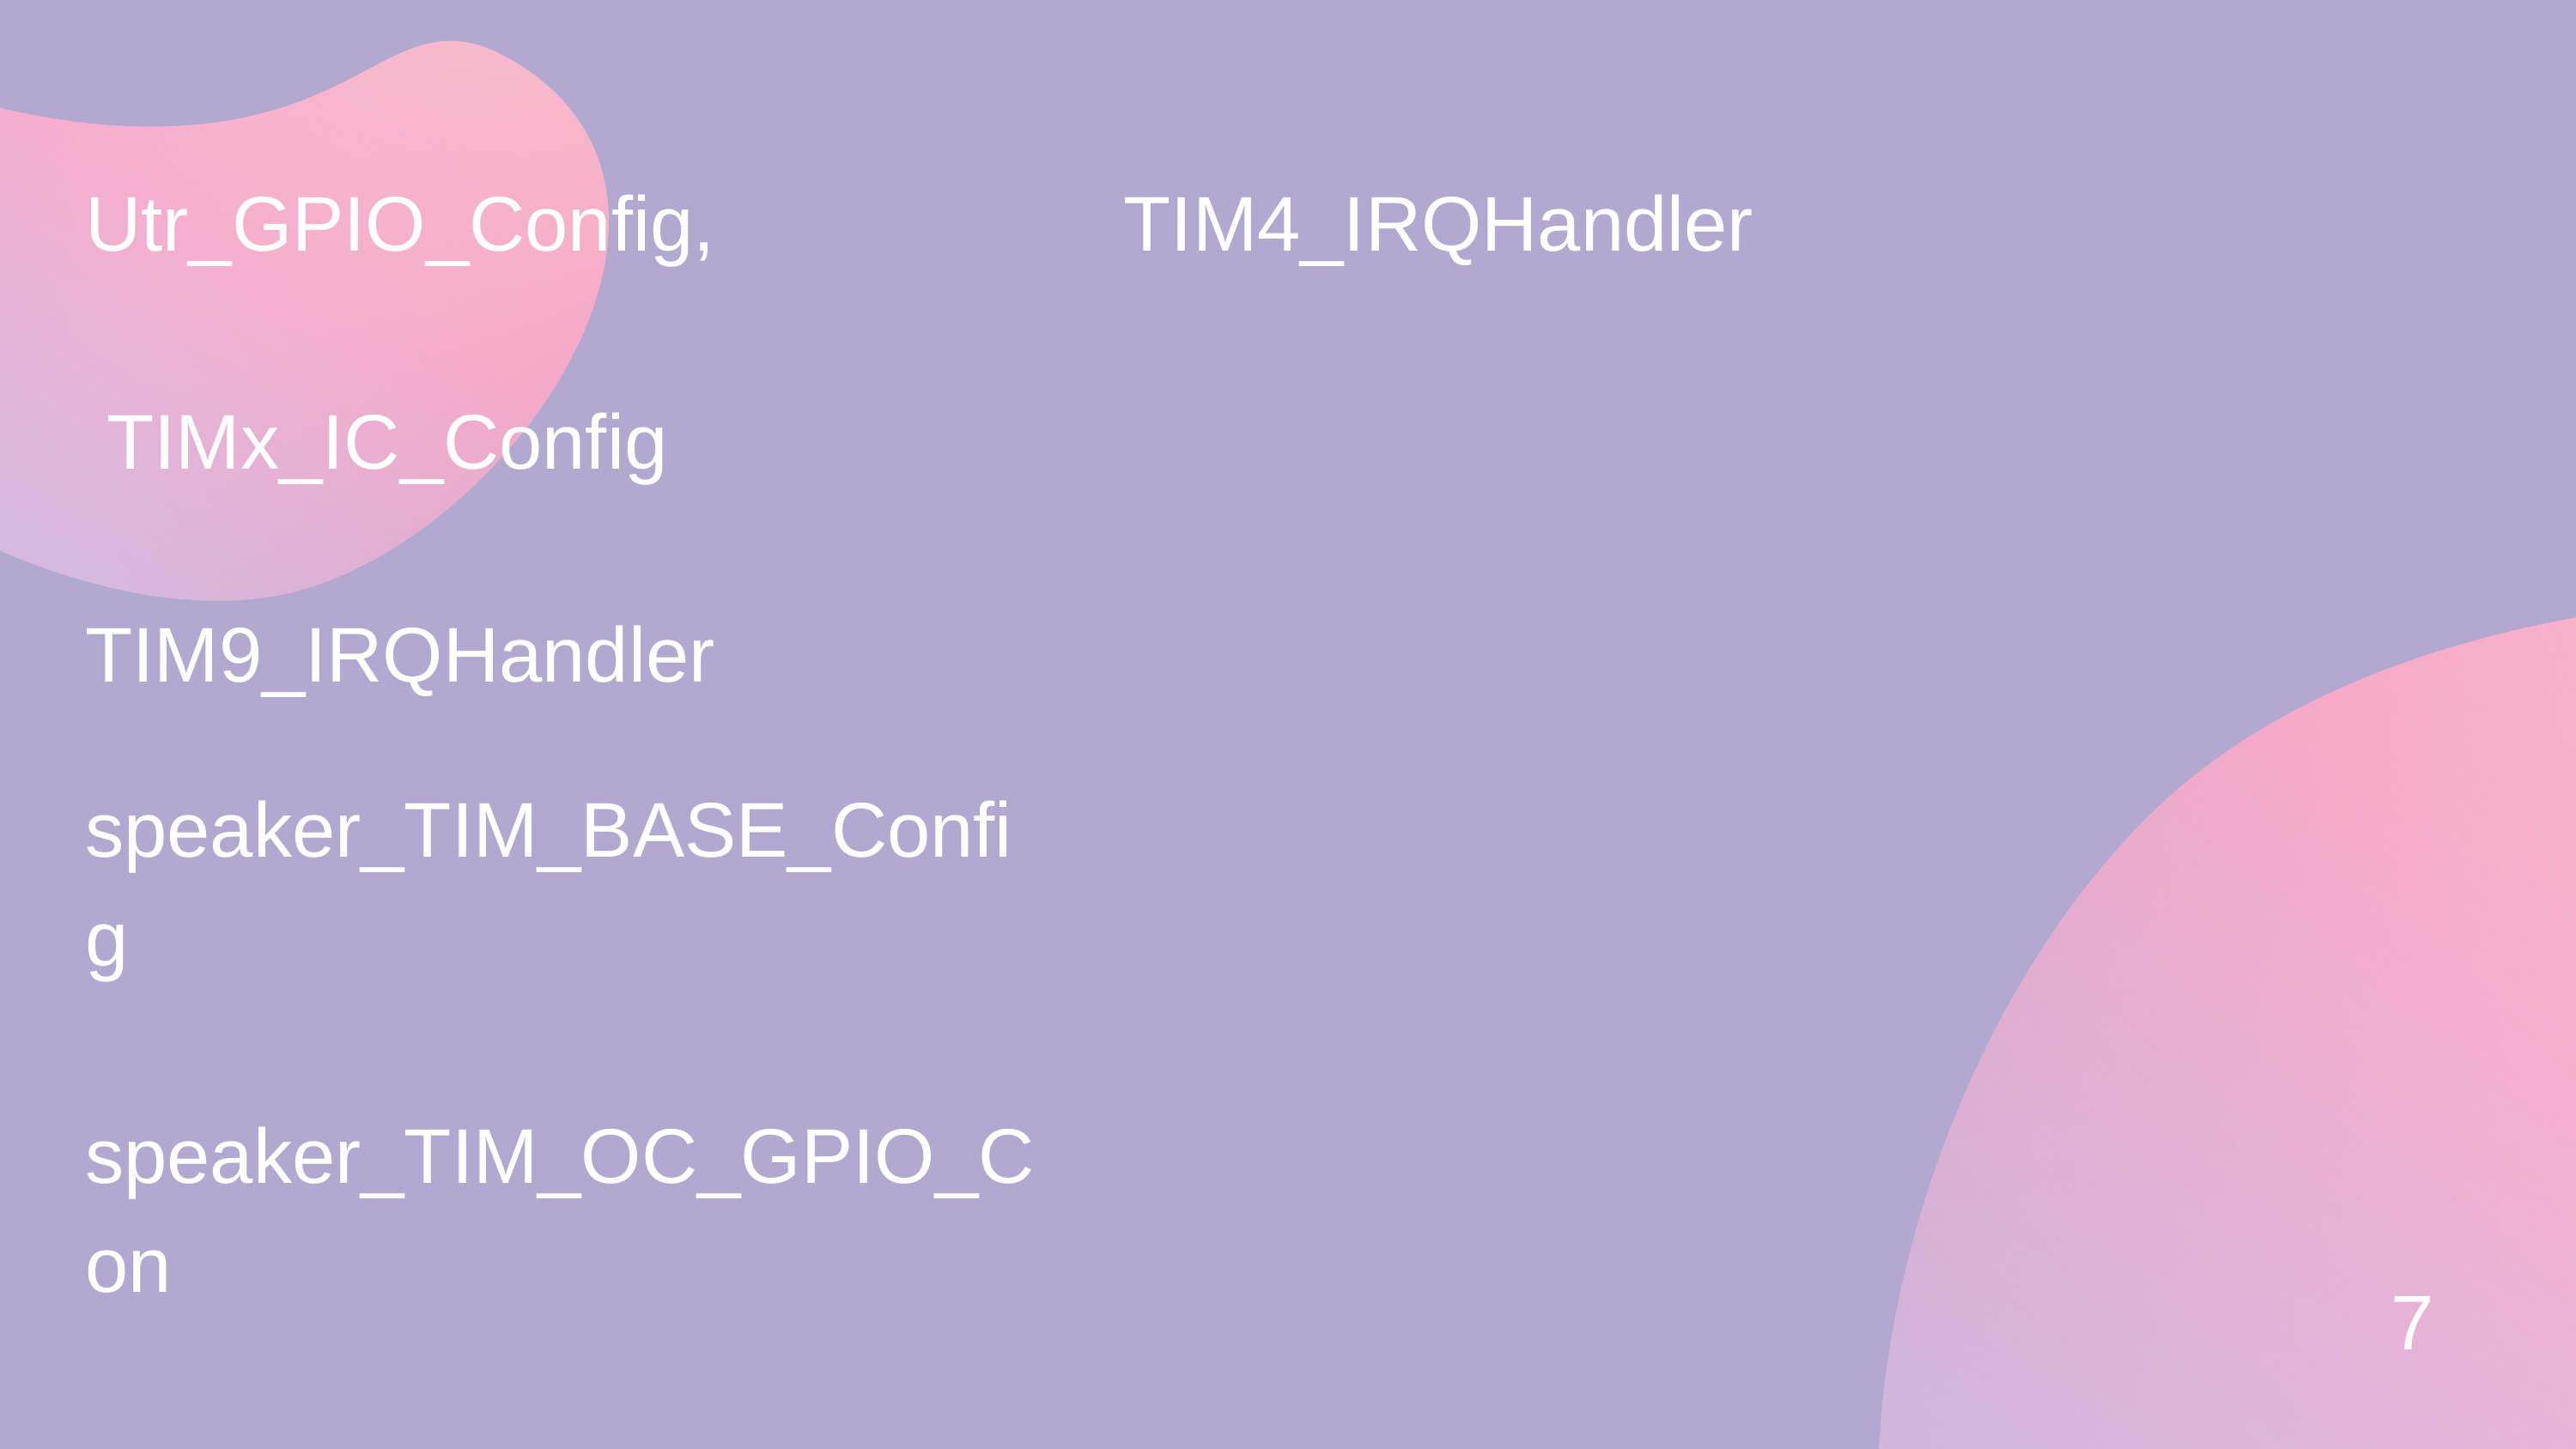

Utr_GPIO_Config,

 TIMx_IC_Config
TIM4_IRQHandler

TIM9_IRQHandler
speaker_TIM_BASE_Config

speaker_TIM_OC_GPIO_Con

fig, speaker_TIM_OC_Config
7